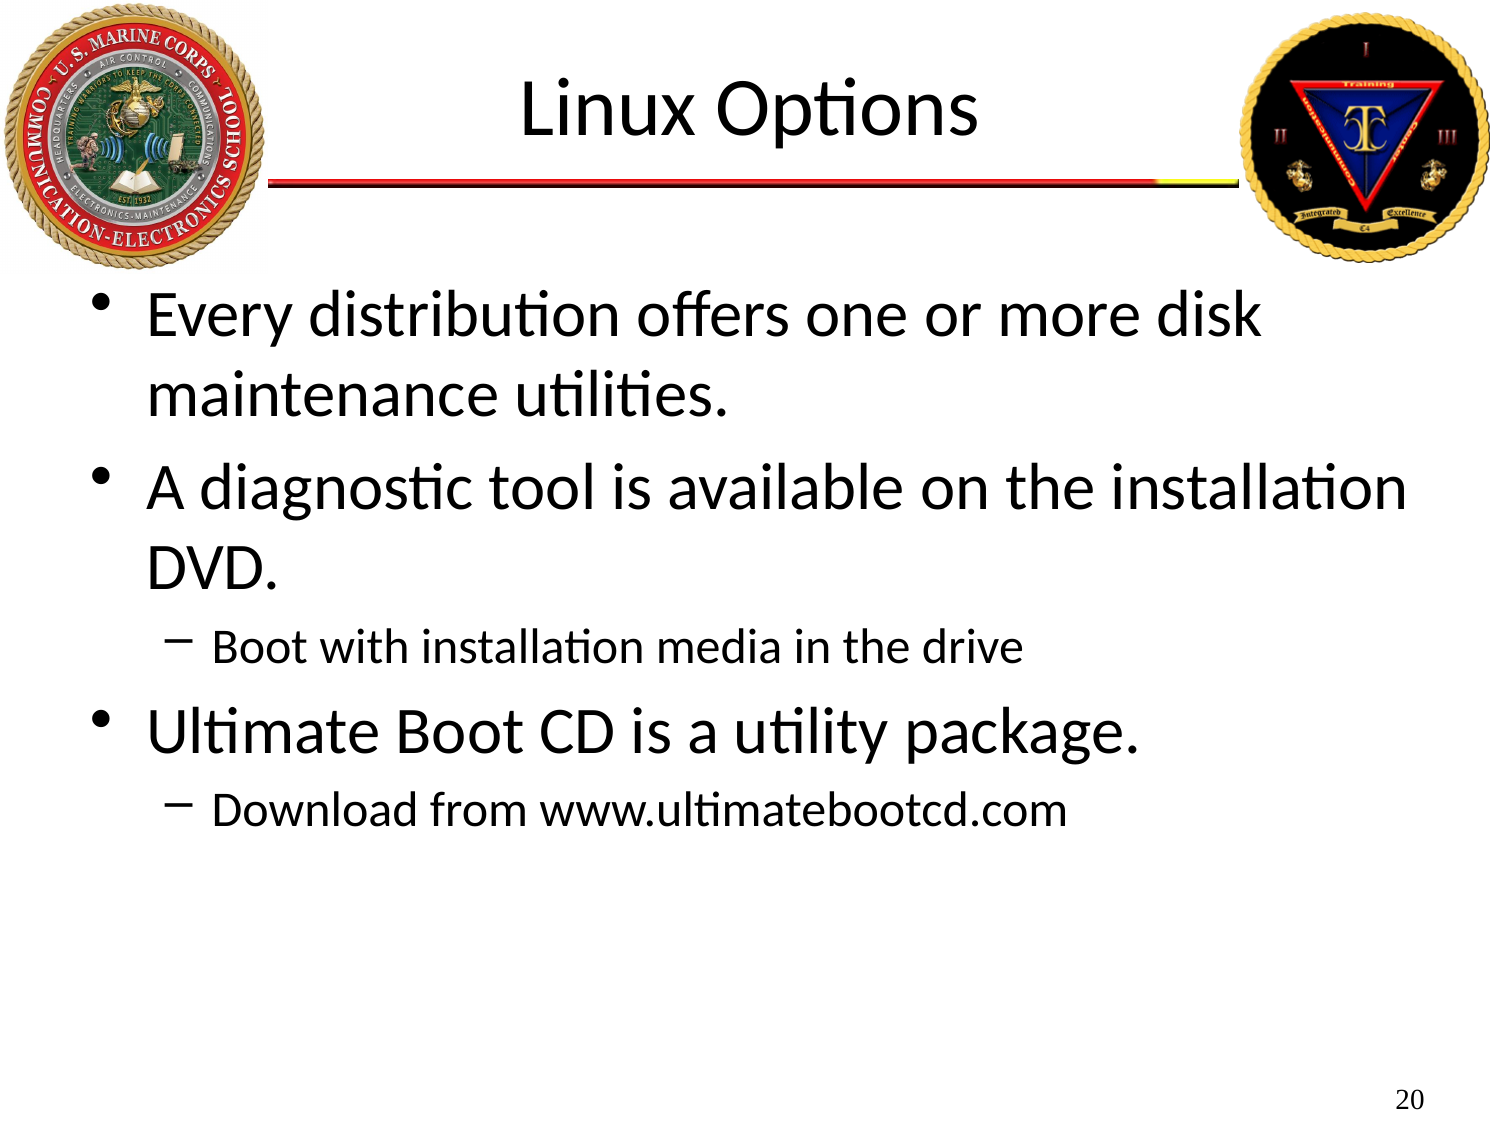

# Linux Options
Every distribution offers one or more disk maintenance utilities.
A diagnostic tool is available on the installation DVD.
Boot with installation media in the drive
Ultimate Boot CD is a utility package.
Download from www.ultimatebootcd.com